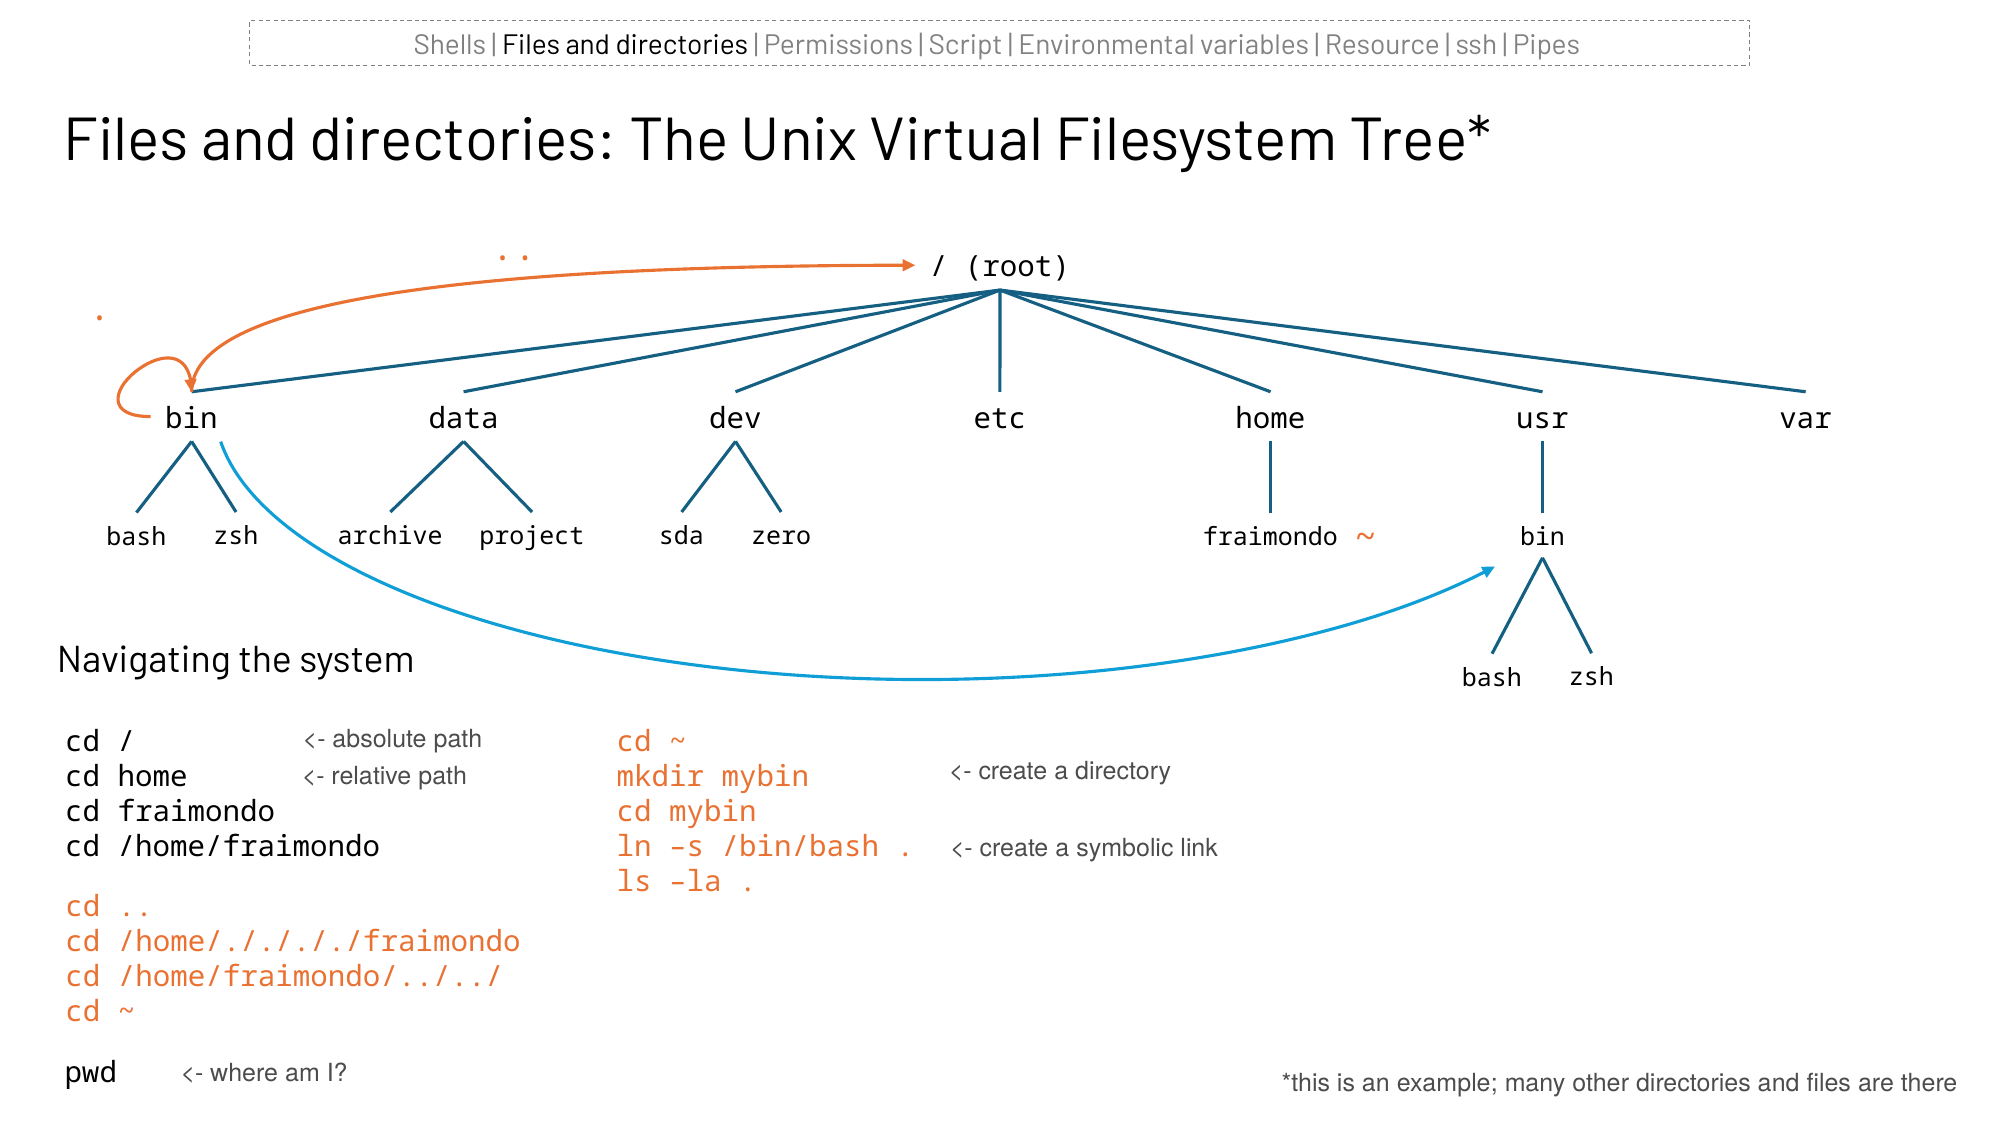

Shells | Files and directories | Permissions | Script | Environmental variables | Resource | ssh | Pipes
# Files and directories: The Unix Virtual Filesystem Tree*

..
/ (root)
.
bin
data
dev
etc
home
usr
var
archive
sda
zsh
project
zero
bash
fraimondo
bin
zsh
bash
~
Navigating the system
cd ~
mkdir mybin
cd mybin
ln –s /bin/bash .
ls –la .
cd /
cd home
cd fraimondo
cd /home/fraimondo
<- absolute path
<- create a directory
<- relative path
<- create a symbolic link
cd ..
cd /home/././././fraimondo
cd /home/fraimondo/../../
cd ~
pwd
<- where am I?
*this is an example; many other directories and files are there